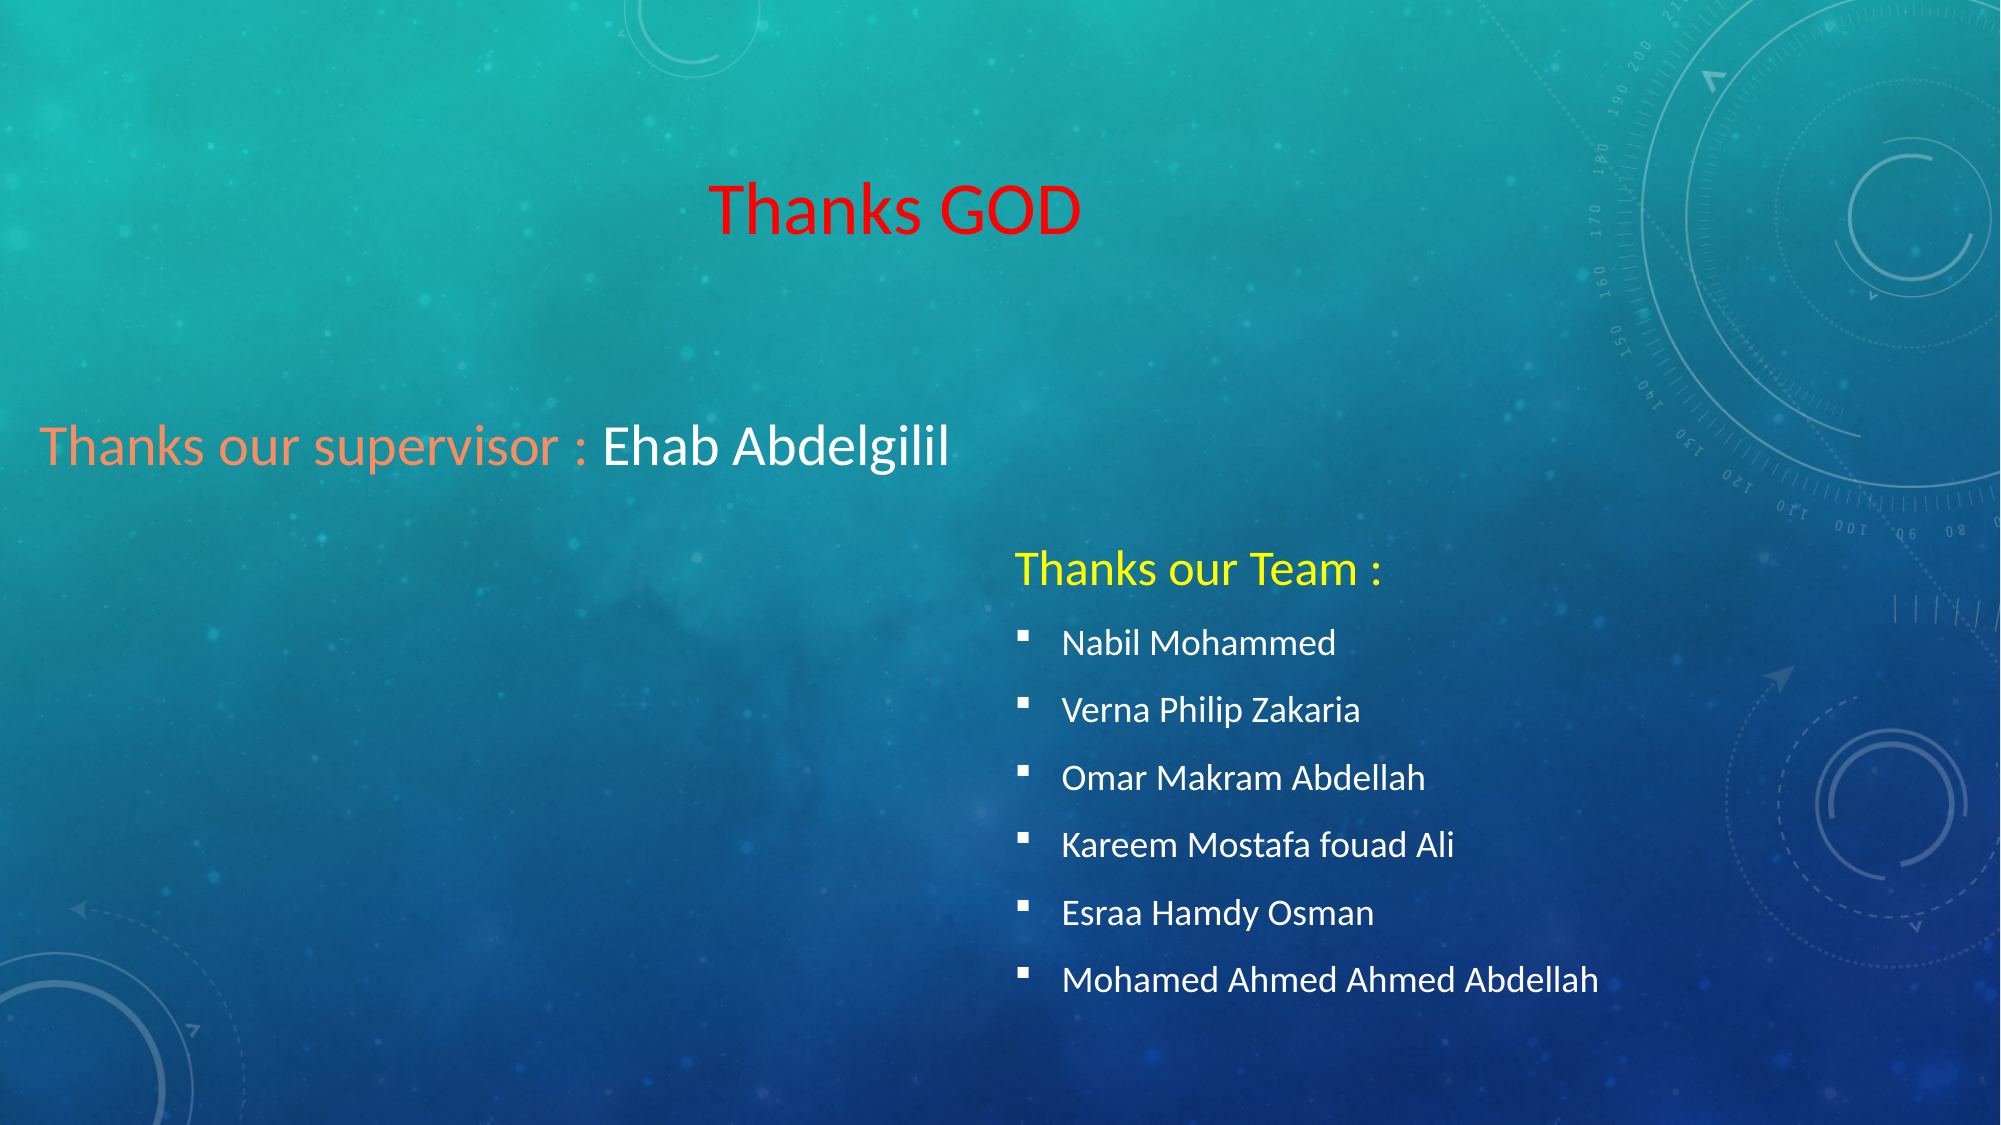

Thanks GOD
Thanks our supervisor : Ehab Abdelgilil
Thanks our Team :
Nabil Mohammed
Verna Philip Zakaria
Omar Makram Abdellah
Kareem Mostafa fouad Ali
Esraa Hamdy Osman
Mohamed Ahmed Ahmed Abdellah